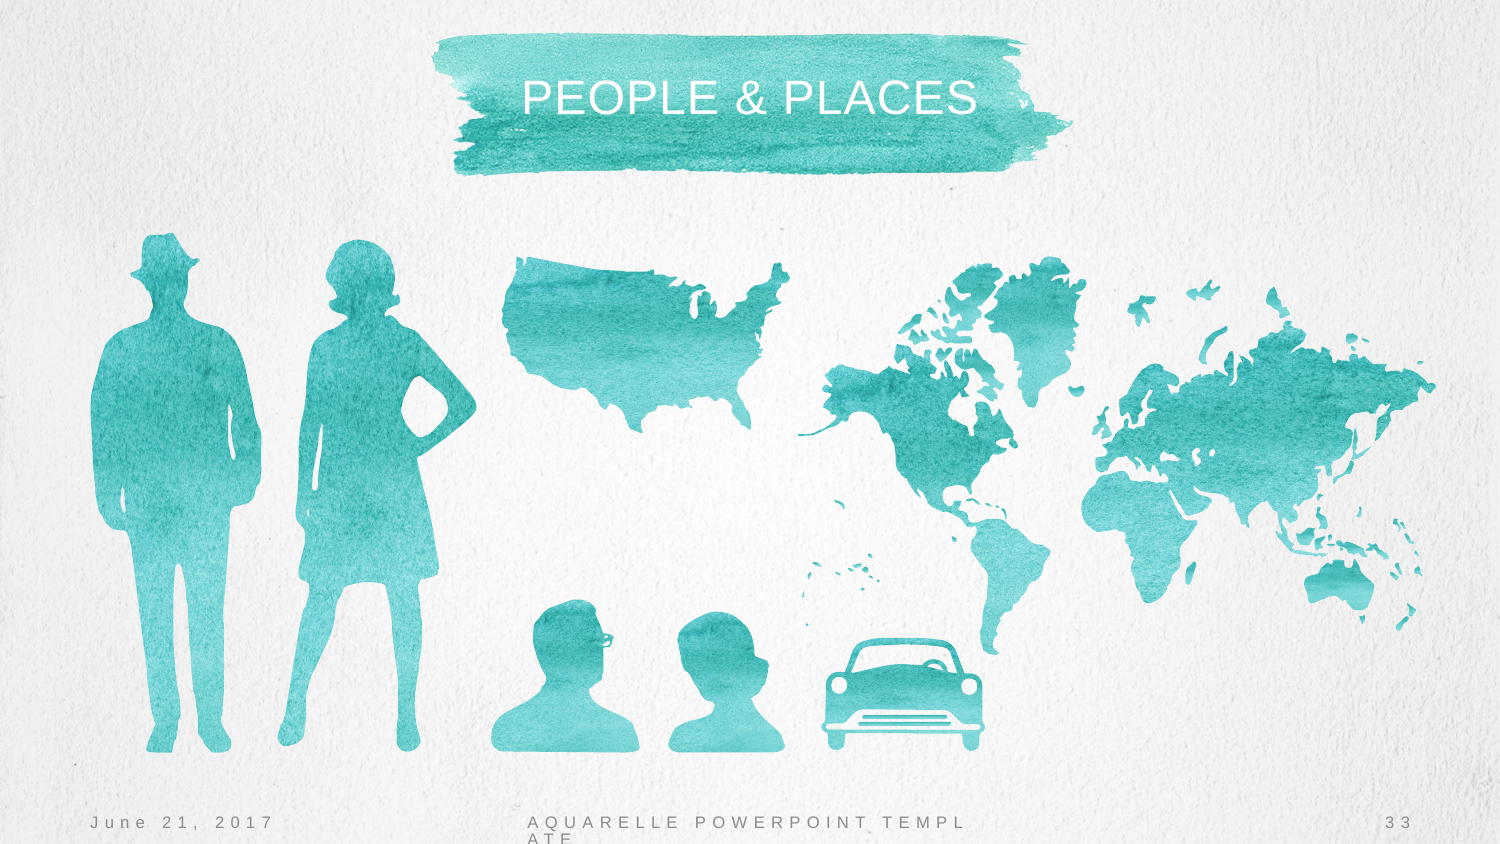

# People & Places

June 21, 2017
AQUARELLE POWERPOINT TEMPLATE
33